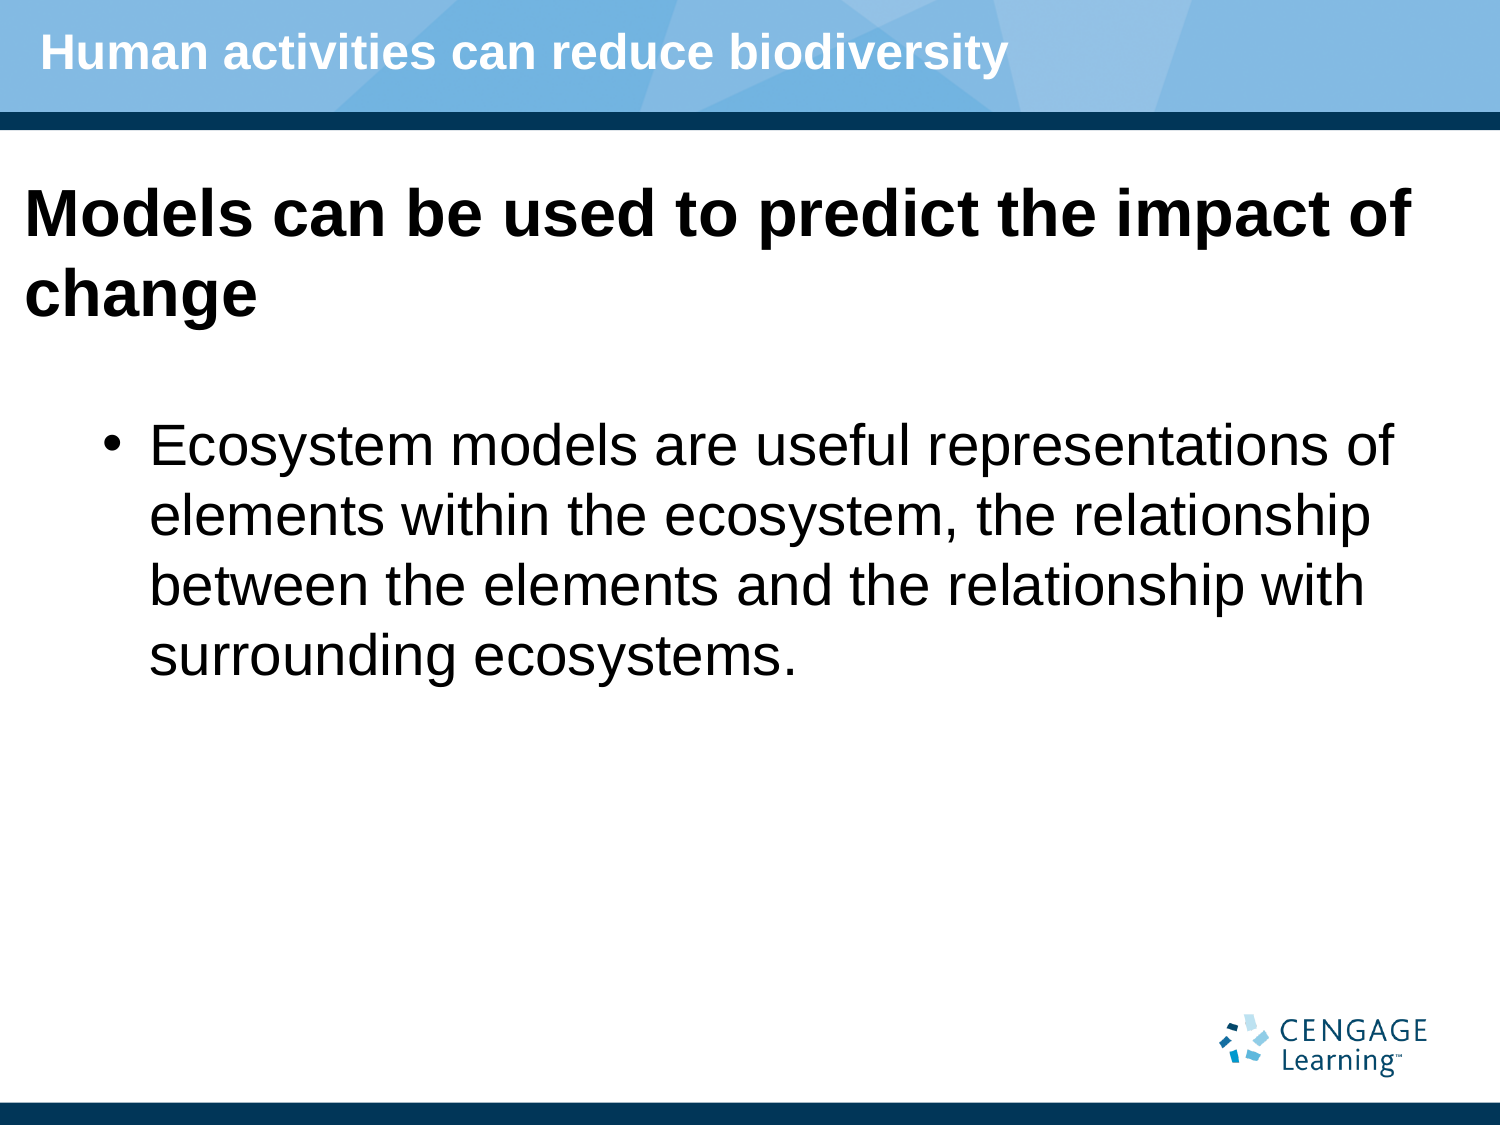

Human activities can reduce biodiversity
# Models can be used to predict the impact of change
Ecosystem models are useful representations of elements within the ecosystem, the relationship between the elements and the relationship with surrounding ecosystems.